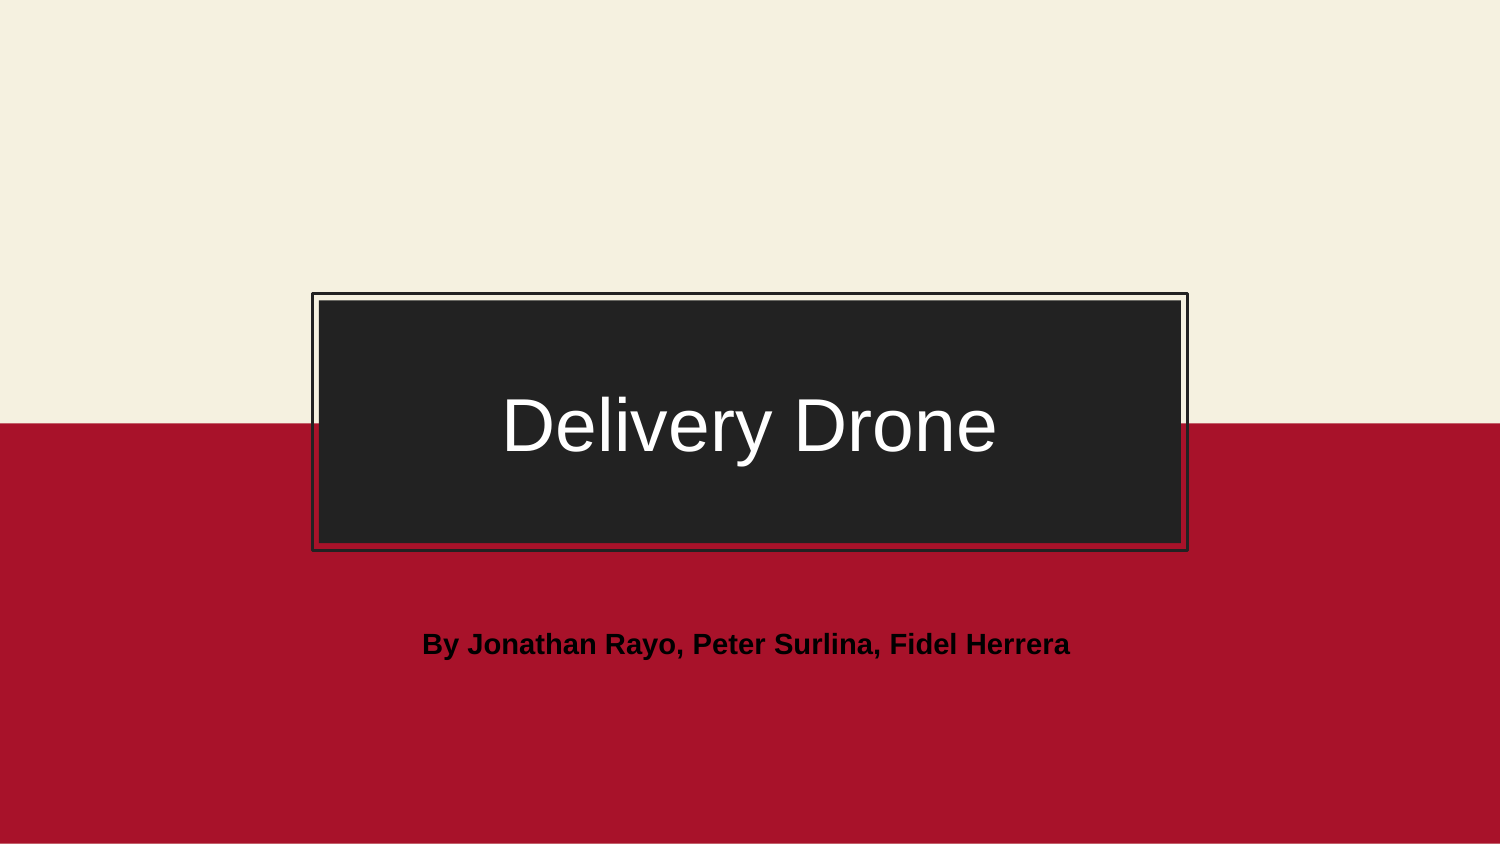

# Delivery Drone
By Jonathan Rayo, Peter Surlina, Fidel Herrera